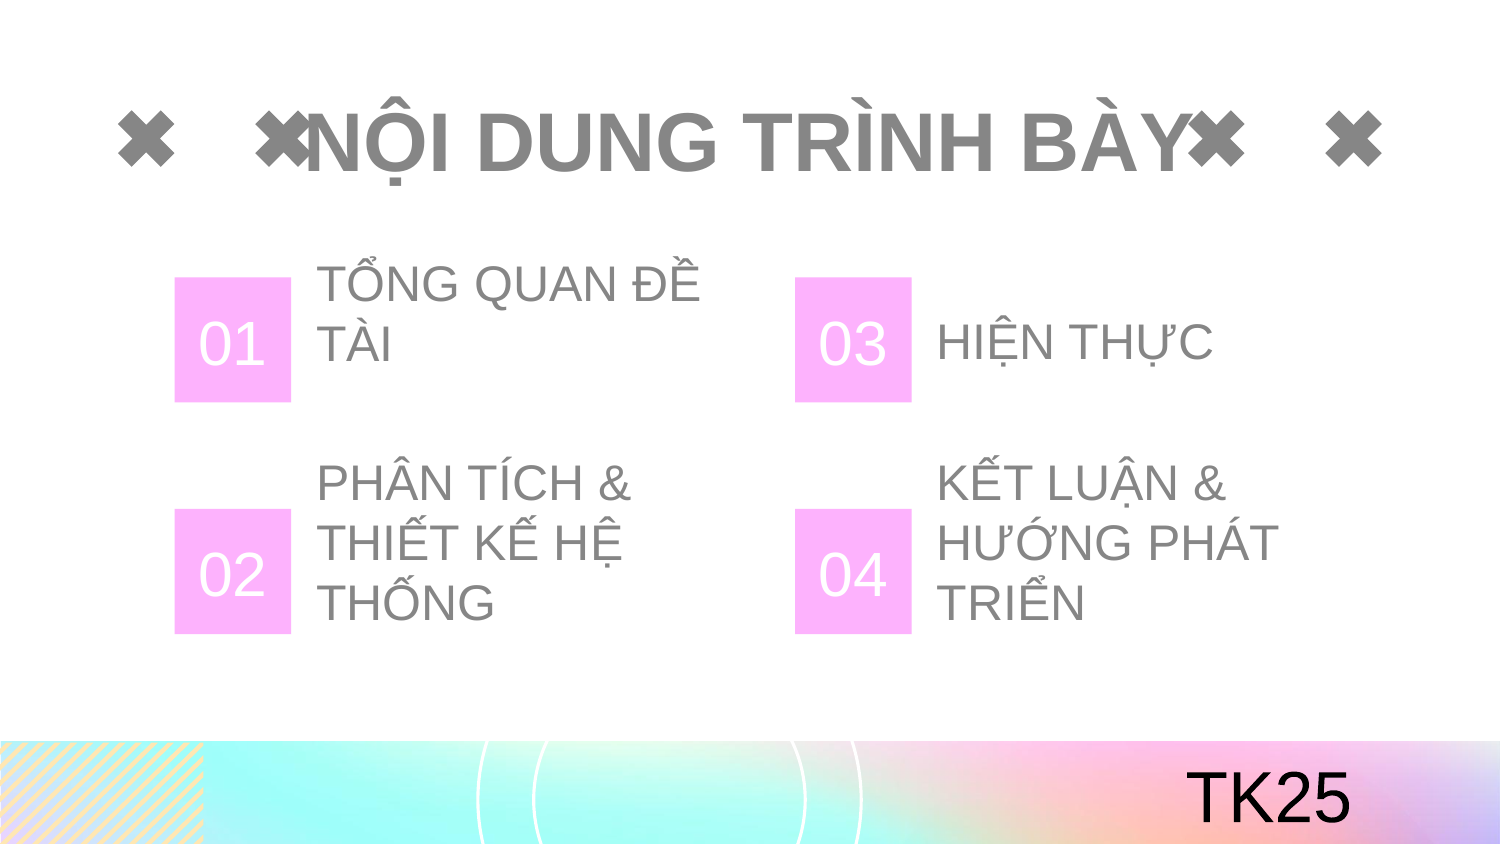

# NỘI DUNG TRÌNH BÀY

01
03
HIỆN THỰC
TỔNG QUAN ĐỀ TÀI
PHÂN TÍCH & THIẾT KẾ HỆ THỐNG
KẾT LUẬN & HƯỚNG PHÁT TRIỂN
02
04
TK25